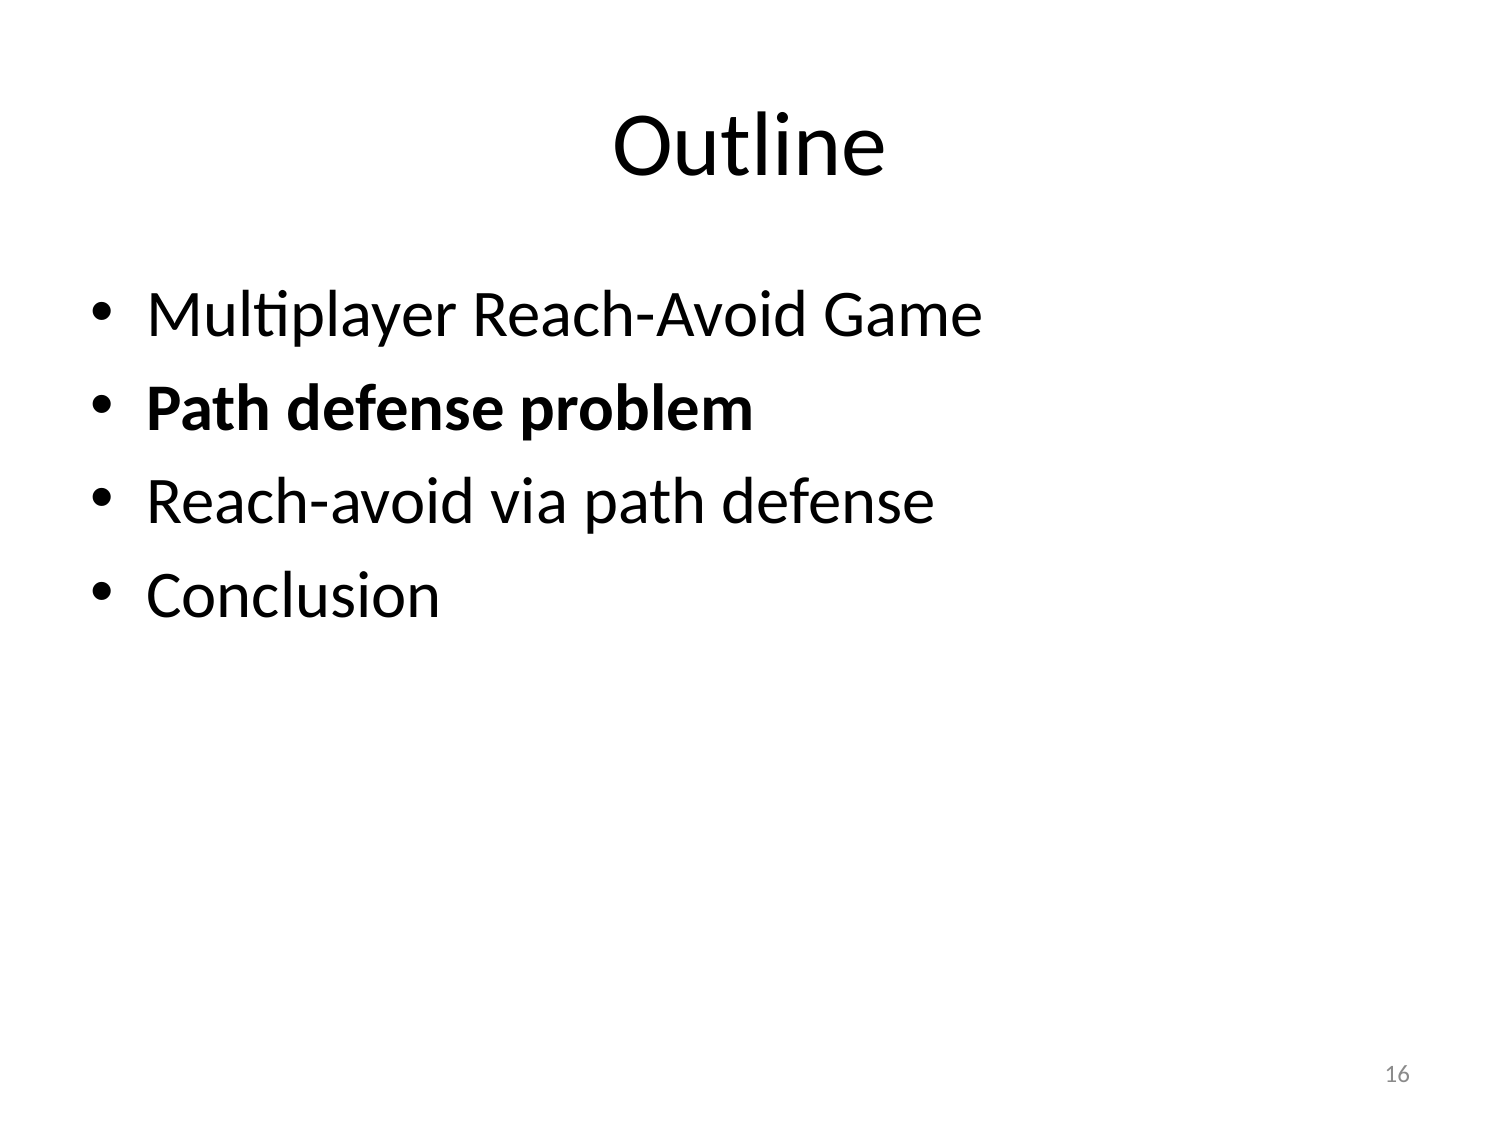

# Outline
Multiplayer Reach-Avoid Game
Path defense problem
Reach-avoid via path defense
Conclusion

16